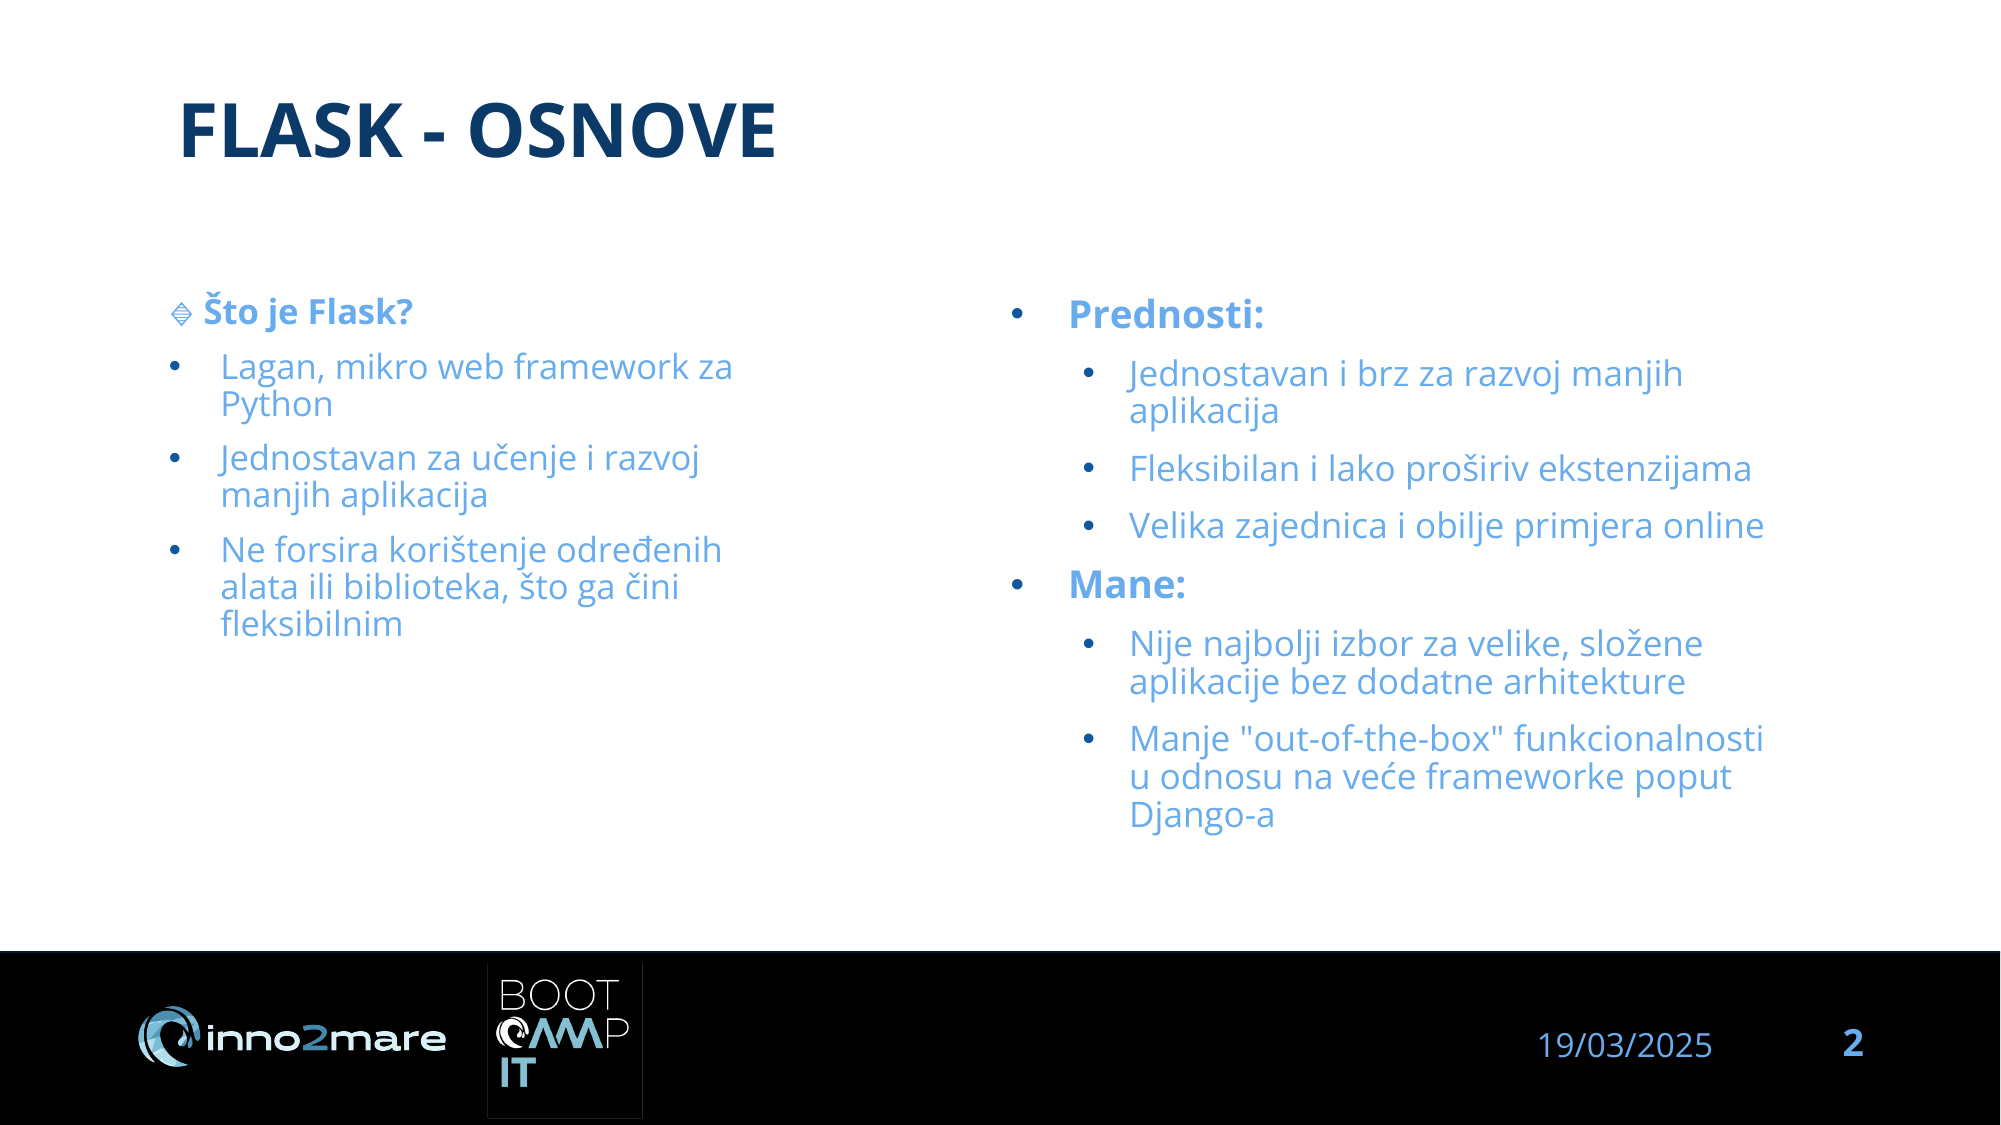

FLASK - osnove
🔹 Što je Flask?
Lagan, mikro web framework za Python
Jednostavan za učenje i razvoj manjih aplikacija
Ne forsira korištenje određenih alata ili biblioteka, što ga čini fleksibilnim
Prednosti:
Jednostavan i brz za razvoj manjih aplikacija
Fleksibilan i lako proširiv ekstenzijama
Velika zajednica i obilje primjera online
Mane:
Nije najbolji izbor za velike, složene aplikacije bez dodatne arhitekture
Manje "out-of-the-box" funkcionalnosti u odnosu na veće frameworke poput Django-a